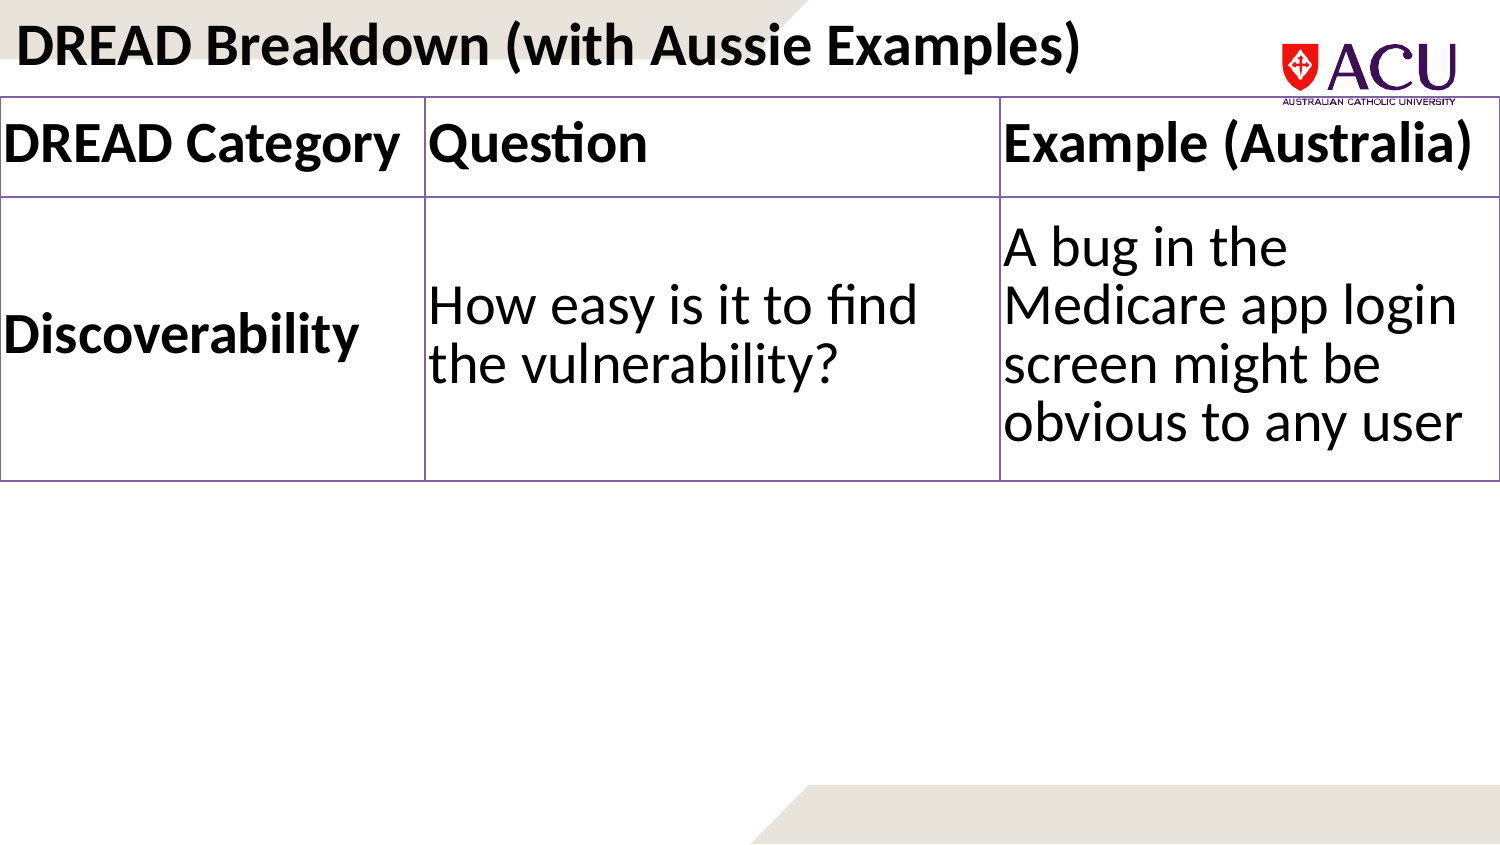

# DREAD Breakdown (with Aussie Examples)
| DREAD Category | Question | Example (Australia) |
| --- | --- | --- |
| Discoverability | How easy is it to find the vulnerability? | A bug in the Medicare app login screen might be obvious to any user |